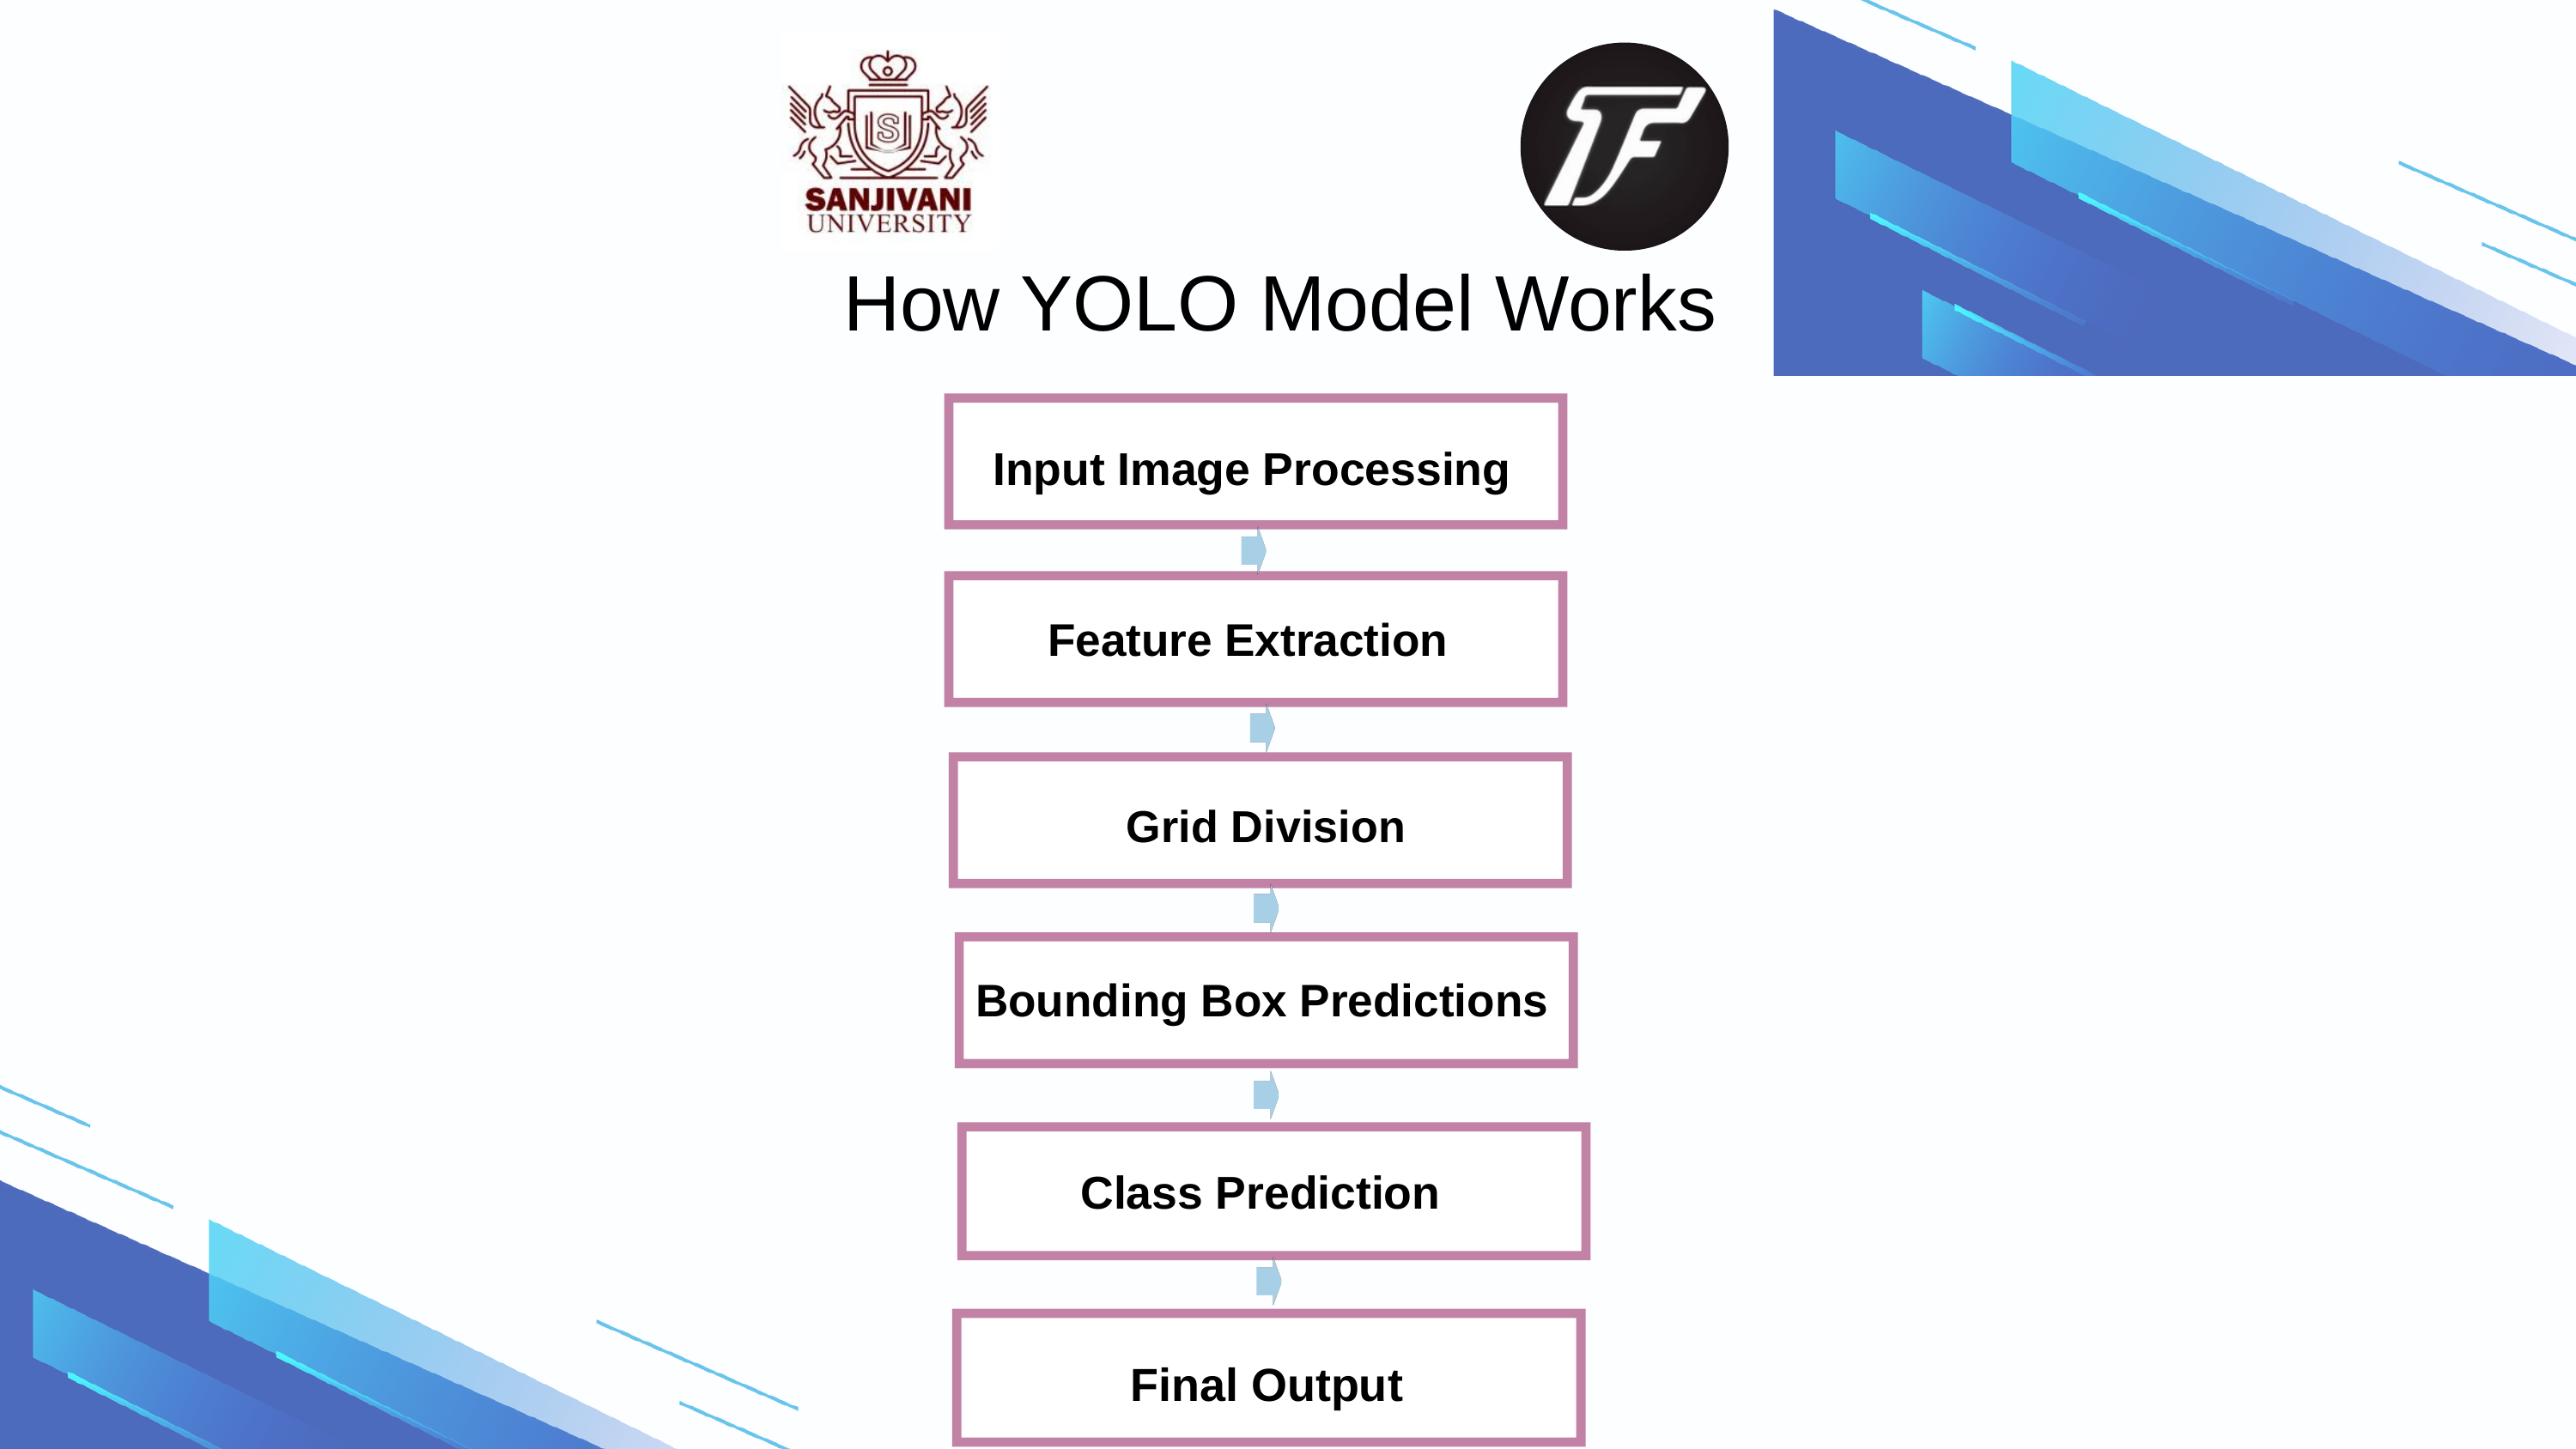

How YOLO Model Works

Input Image Processing

 Feature Extraction

Grid Division

 Bounding Box Predictions

Class Prediction

 Final Output